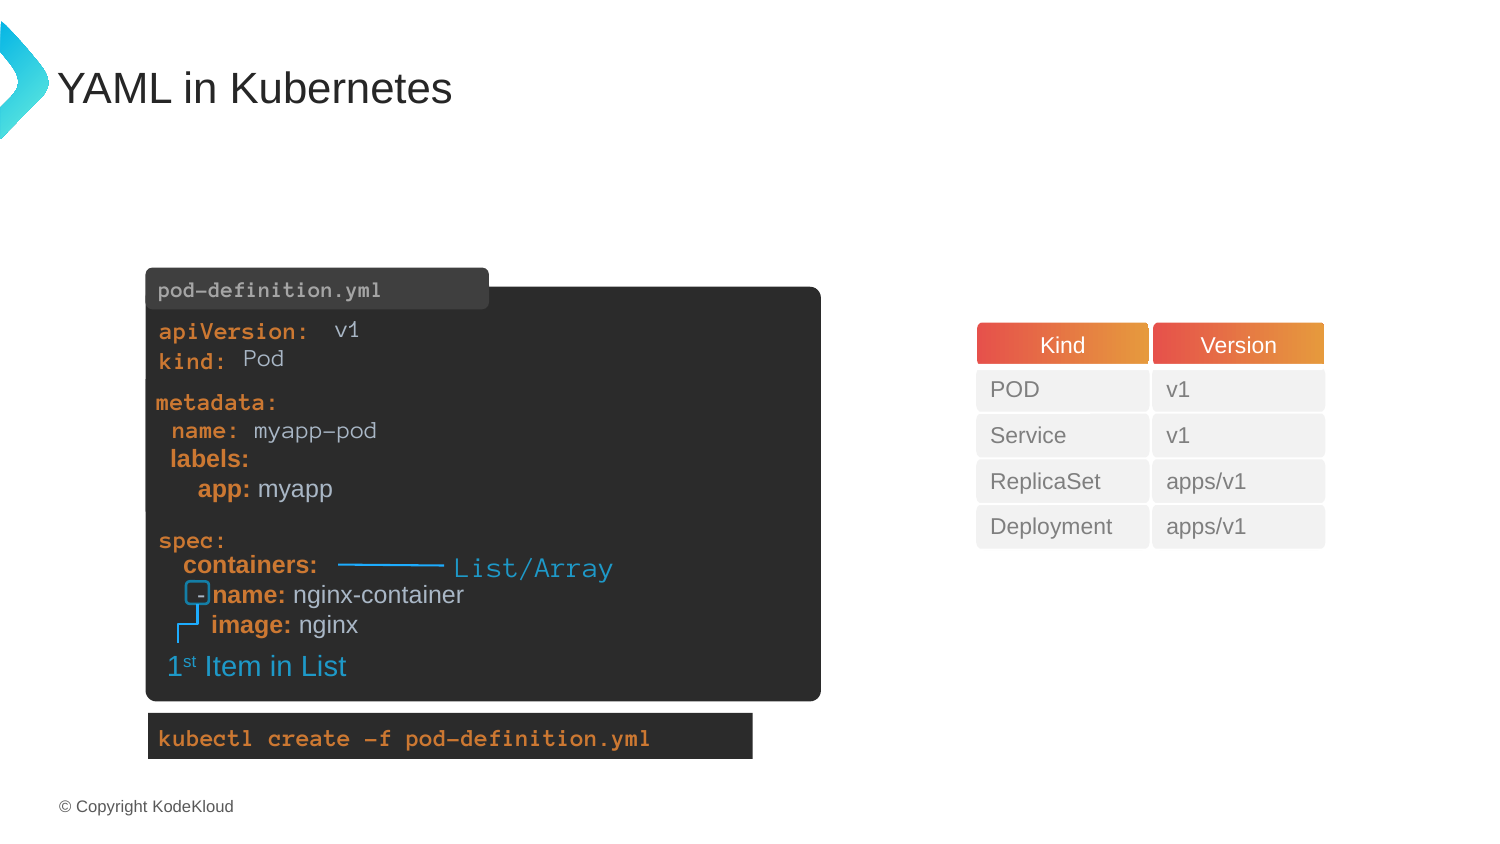

# YAML in Kubernetes

pod-definition.yml
apiVersion:
kind:
metadata:

spec:

v1

Kind
Version

POD
v1

Service
v1

ReplicaSet
apps/v1

Deployment
apps/v1

Pod
metadata:

name: myapp-pod
labels:
    app: myapp

name: myapp-pod
labels:
    app: myapp
List/Array
containers:
  - name: nginx-container
    image: nginx

1st Item in List
kubectl create –f pod-definition.yml